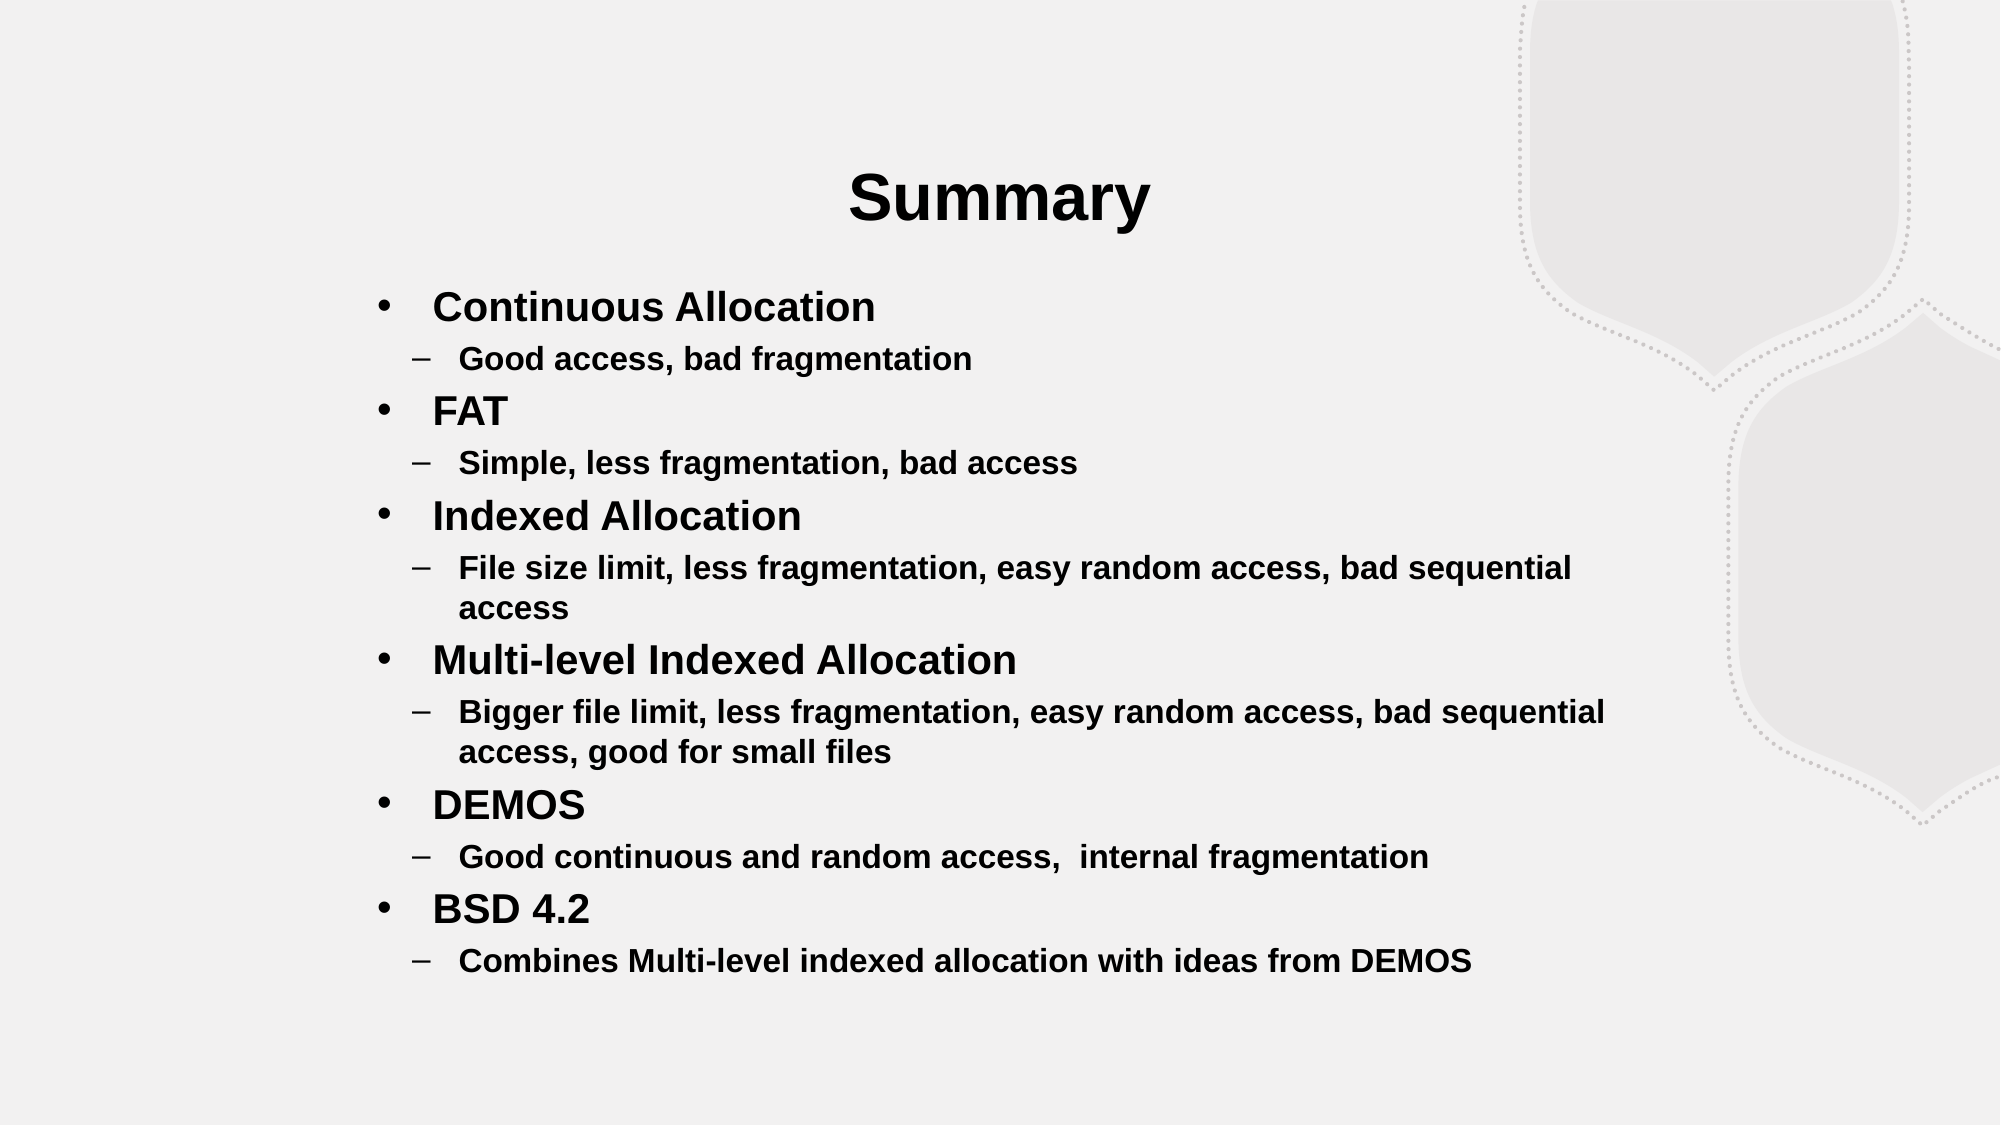

Summary
Continuous Allocation
Good access, bad fragmentation
FAT
Simple, less fragmentation, bad access
Indexed Allocation
File size limit, less fragmentation, easy random access, bad sequential access
Multi-level Indexed Allocation
Bigger file limit, less fragmentation, easy random access, bad sequential access, good for small files
DEMOS
Good continuous and random access,  internal fragmentation
BSD 4.2
Combines Multi-level indexed allocation with ideas from DEMOS